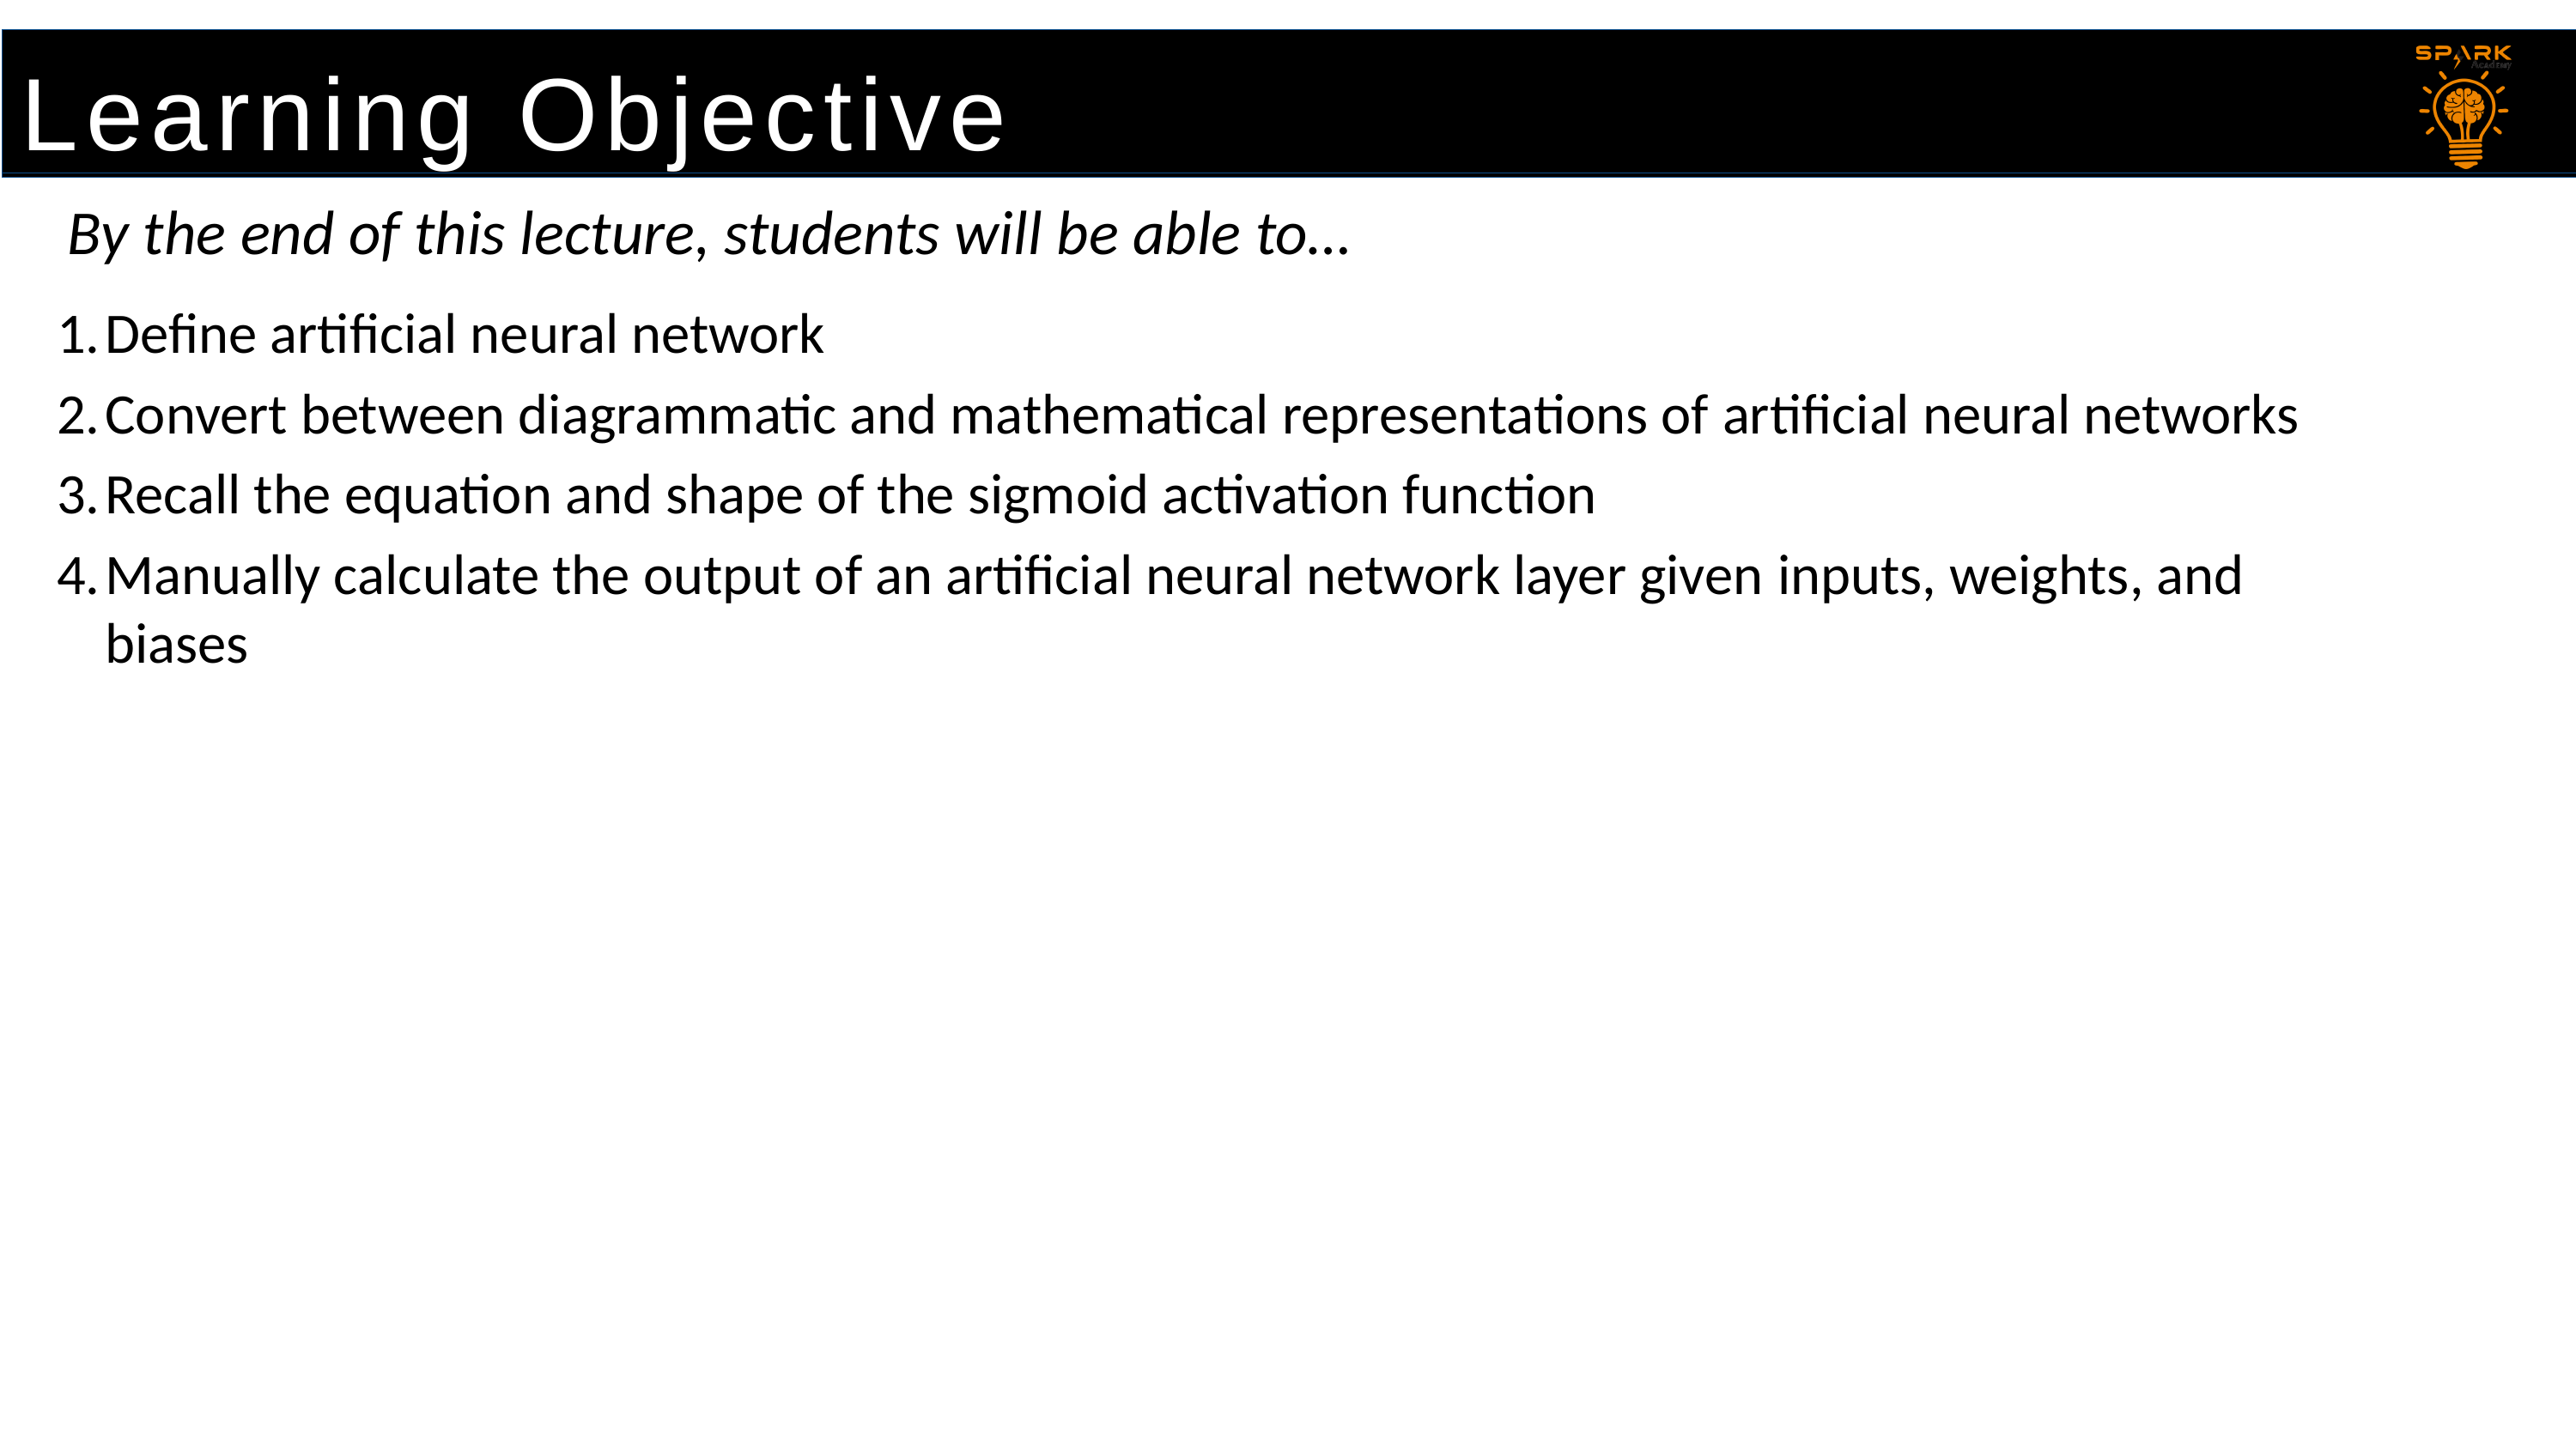

Learning Objective

By the end of this lecture, students will be able to…
Define artificial neural network
Convert between diagrammatic and mathematical representations of artificial neural networks
Recall the equation and shape of the sigmoid activation function
Manually calculate the output of an artificial neural network layer given inputs, weights, and biases